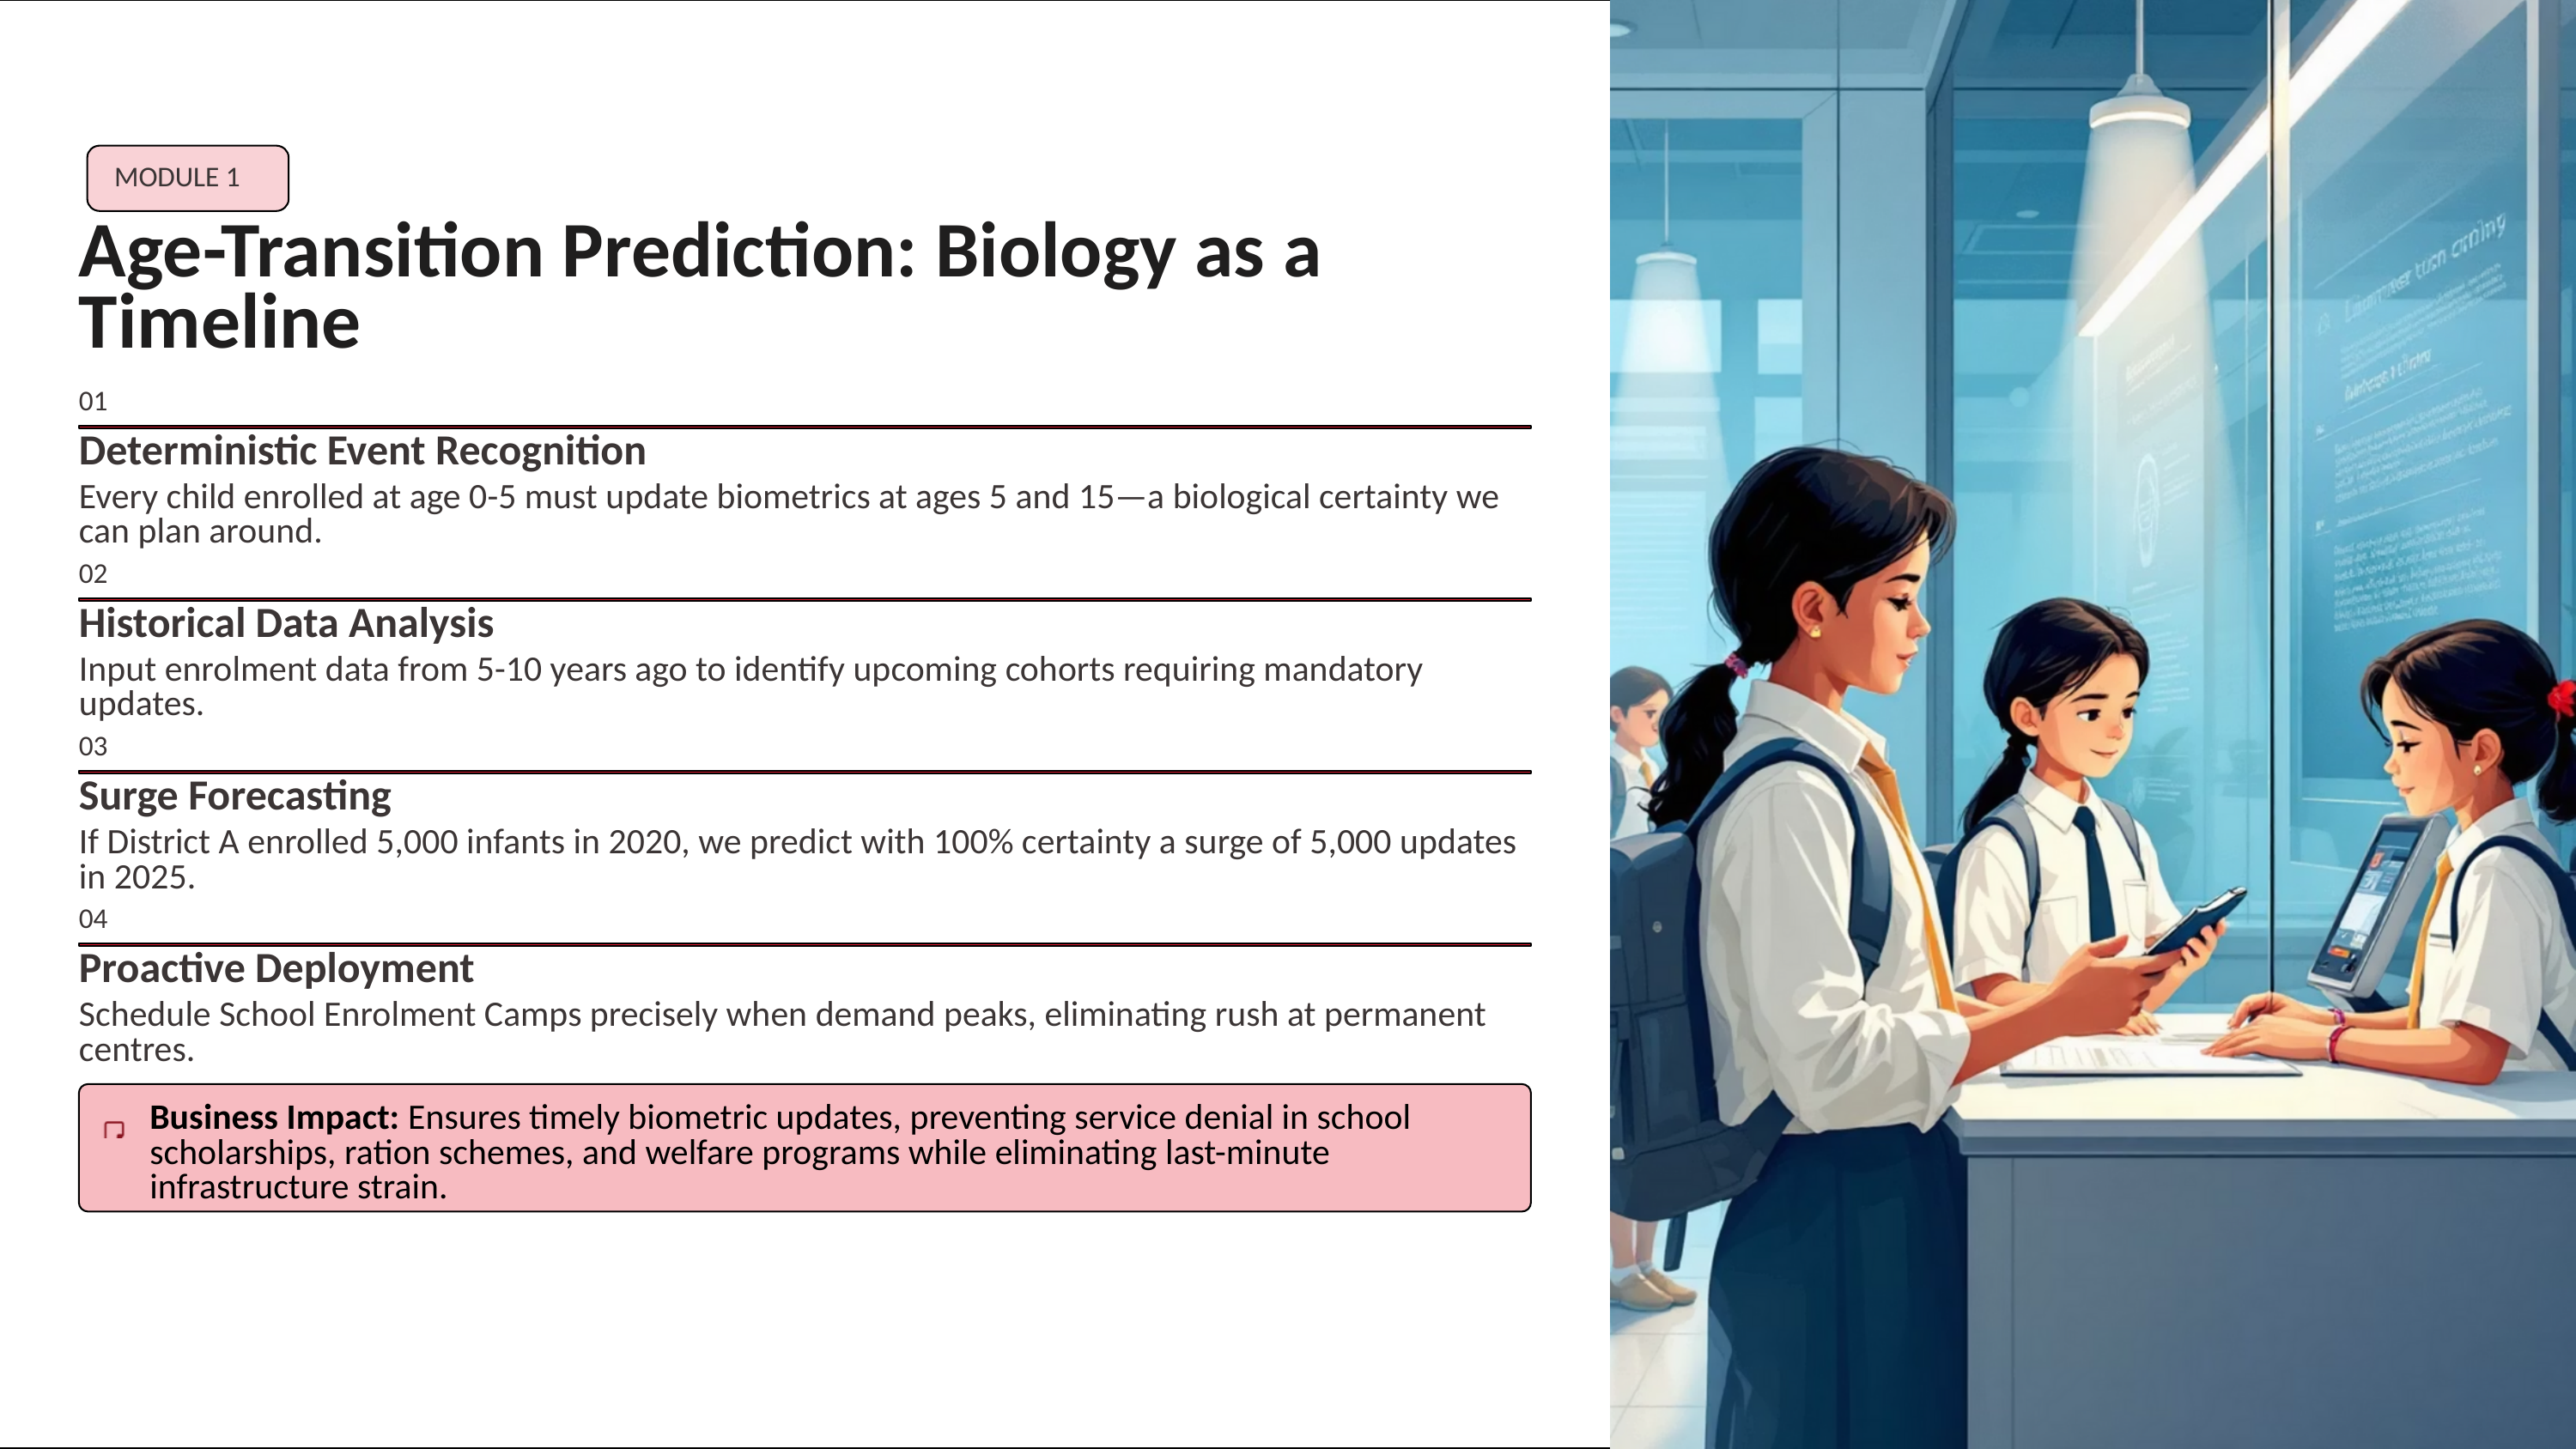

MODULE 1
Age-Transition Prediction: Biology as a Timeline
01

Deterministic Event Recognition
Every child enrolled at age 0-5 must update biometrics at ages 5 and 15—a biological certainty we can plan around.
02

Historical Data Analysis
Input enrolment data from 5-10 years ago to identify upcoming cohorts requiring mandatory updates.
03

Surge Forecasting
If District A enrolled 5,000 infants in 2020, we predict with 100% certainty a surge of 5,000 updates in 2025.
04

Proactive Deployment
Schedule School Enrolment Camps precisely when demand peaks, eliminating rush at permanent centres.

Business Impact: Ensures timely biometric updates, preventing service denial in school scholarships, ration schemes, and welfare programs while eliminating last-minute infrastructure strain.